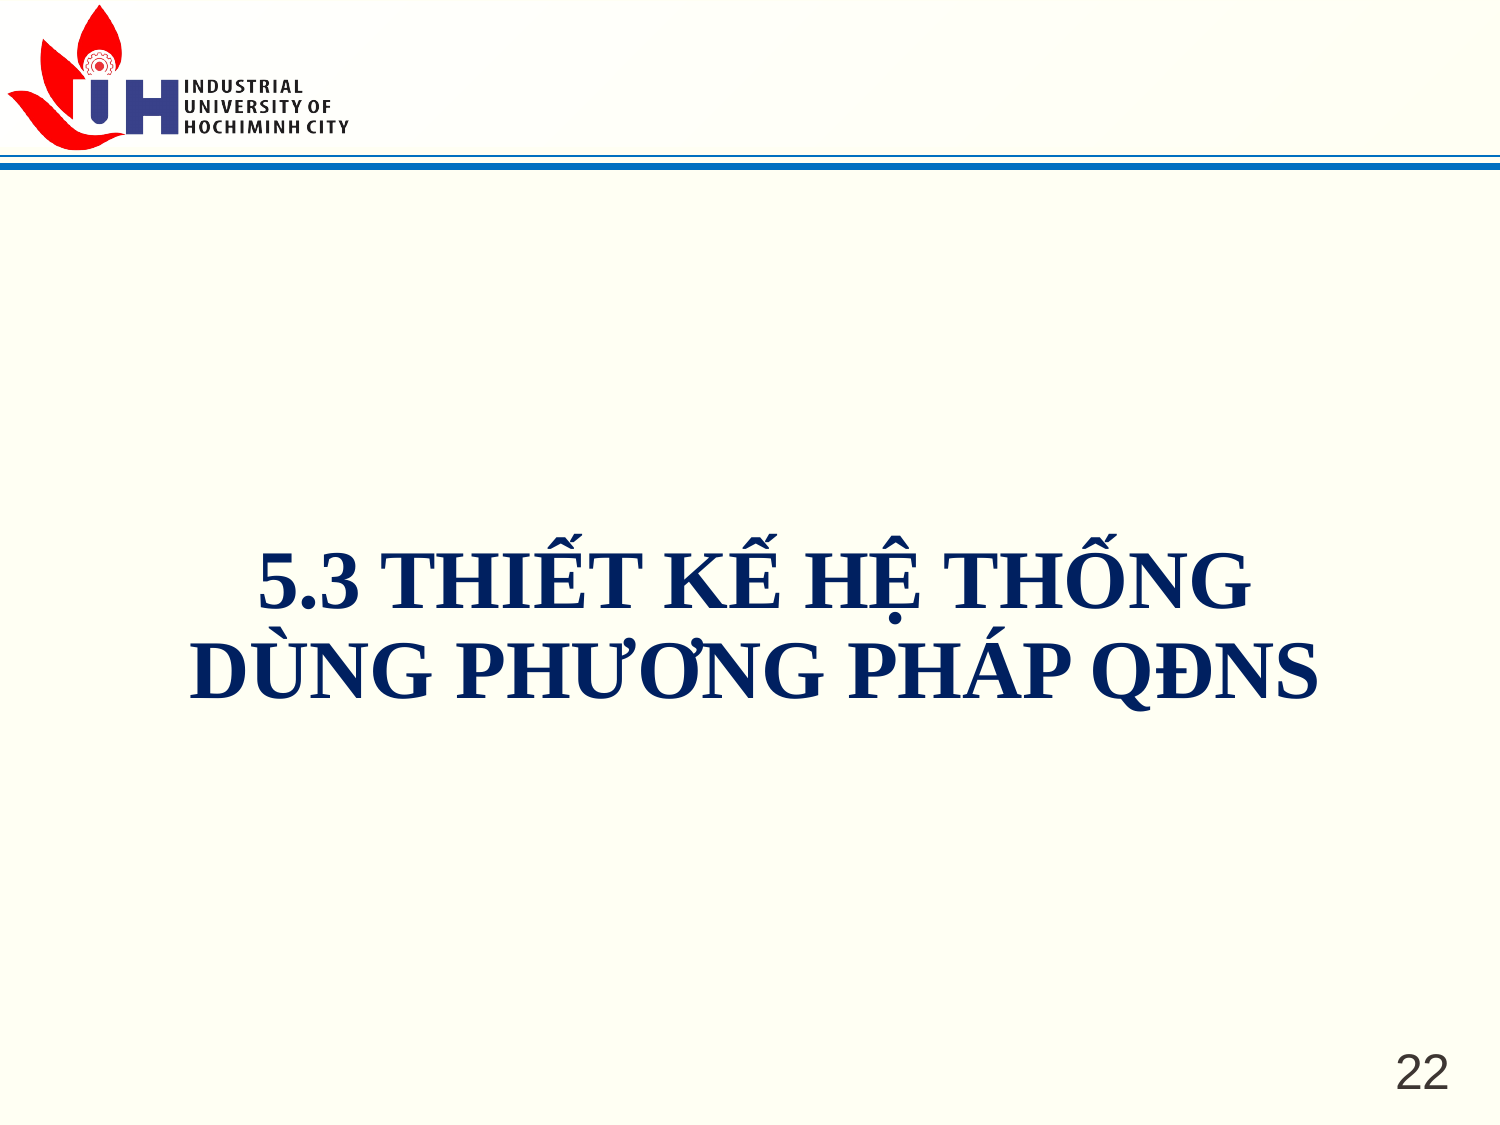

# 5.3 THIẾT KẾ HỆ THỐNG DÙNG PHƯƠNG PHÁP QĐNS
22